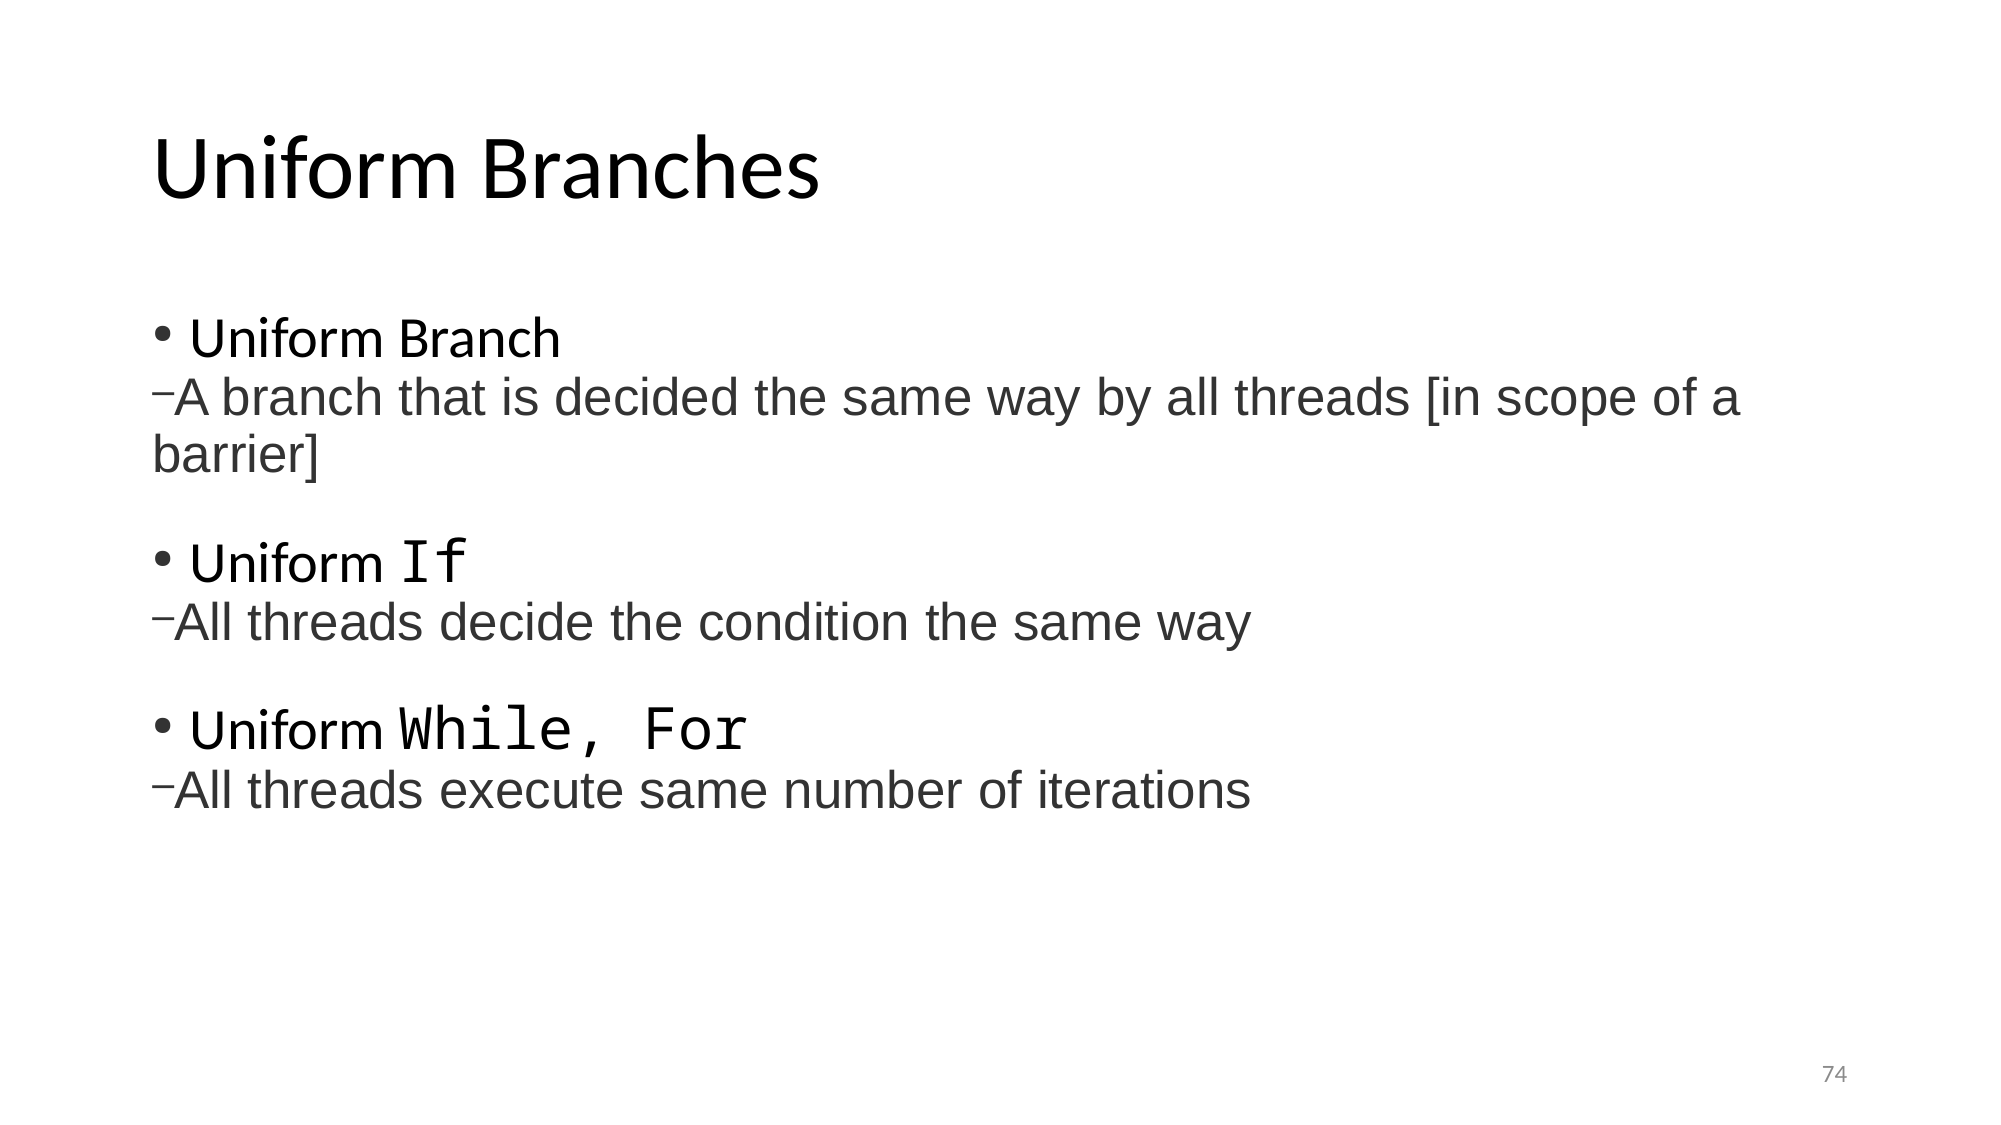

Uniform Branches
Uniform Branch
A branch that is decided the same way by all threads [in scope of a barrier]
Uniform If
All threads decide the condition the same way
Uniform While, For
All threads execute same number of iterations
74